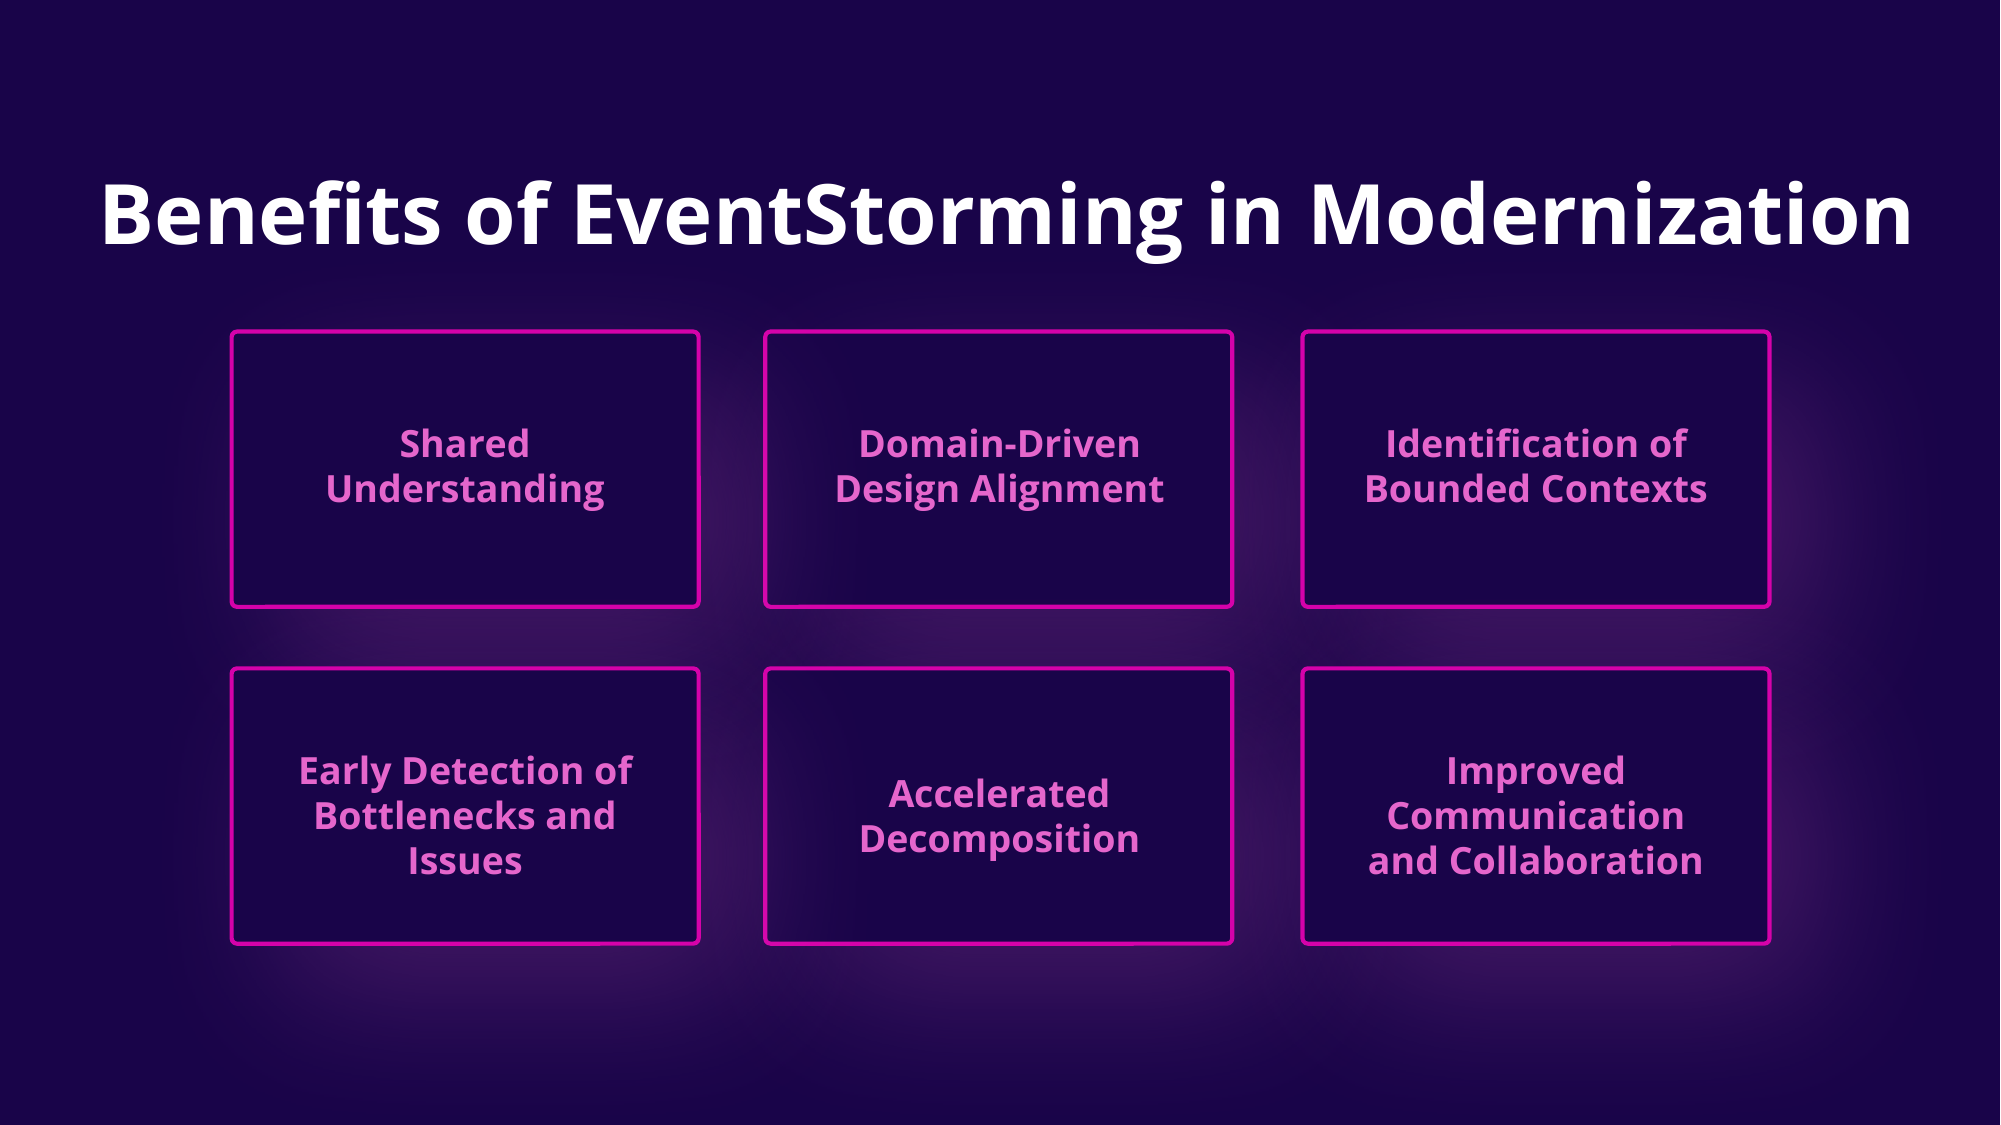

# Benefits of EventStorming in Modernization
Shared Understanding
Domain-Driven Design Alignment
Identification of Bounded Contexts
Early Detection of Bottlenecks and Issues
Improved Communication and Collaboration
Accelerated Decomposition